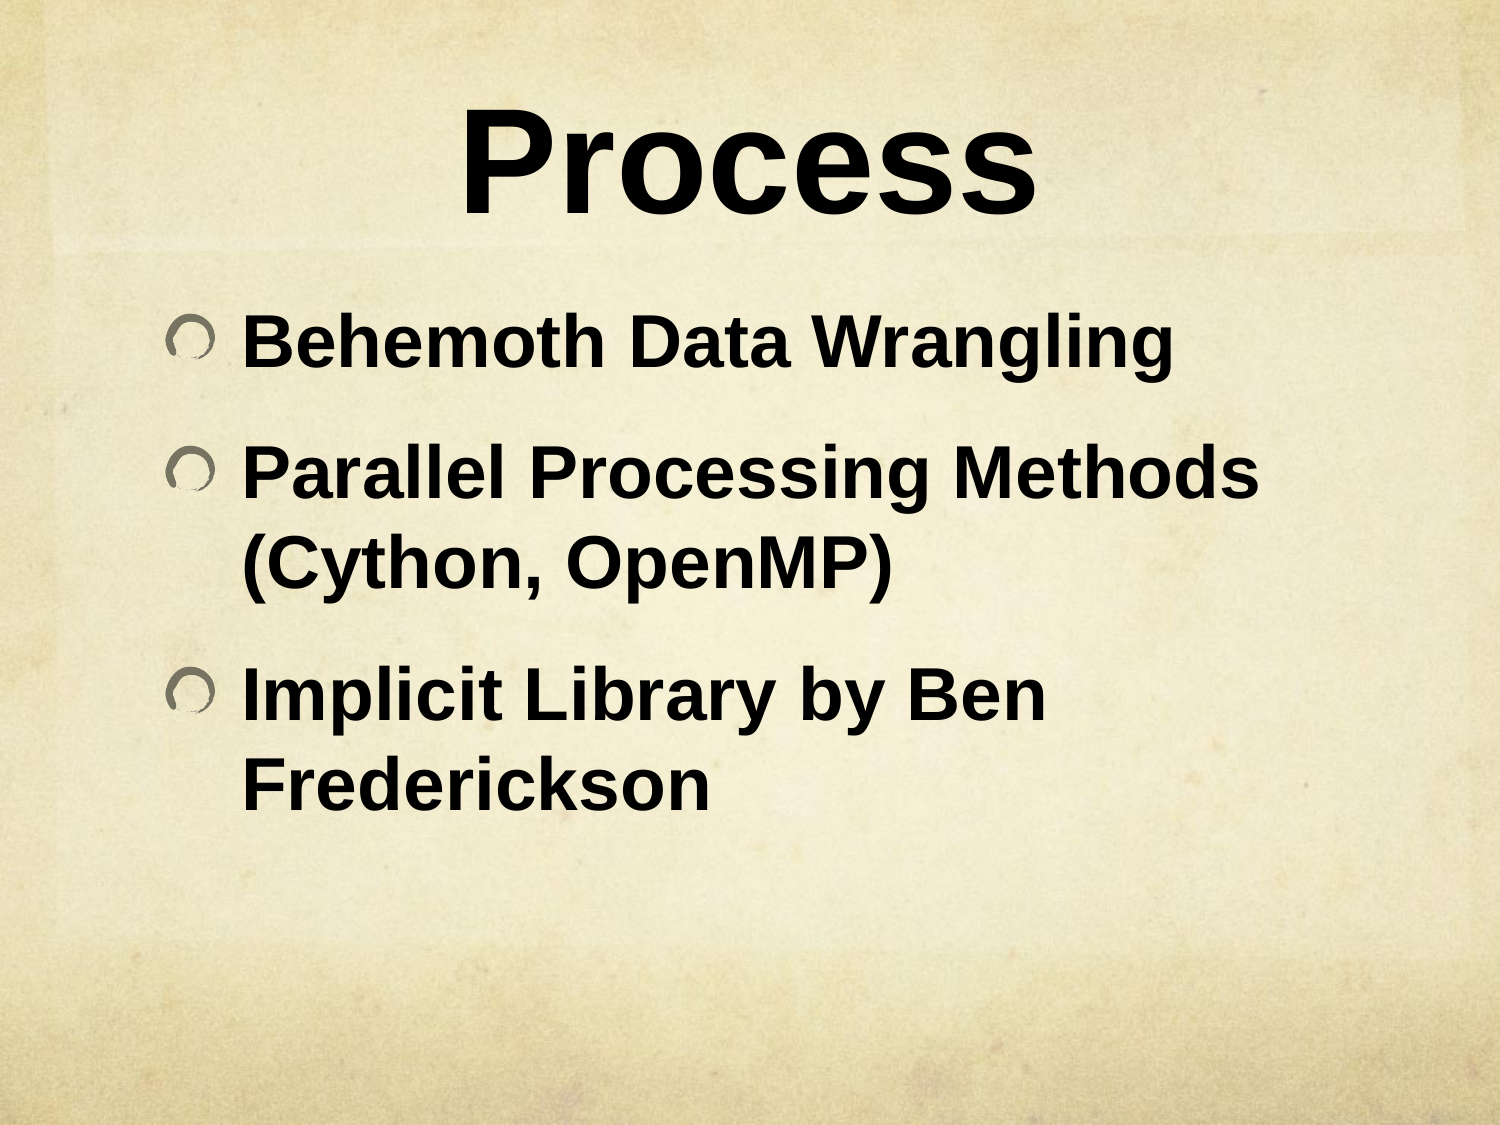

# Process
Behemoth Data Wrangling
Parallel Processing Methods (Cython, OpenMP)
Implicit Library by Ben Frederickson